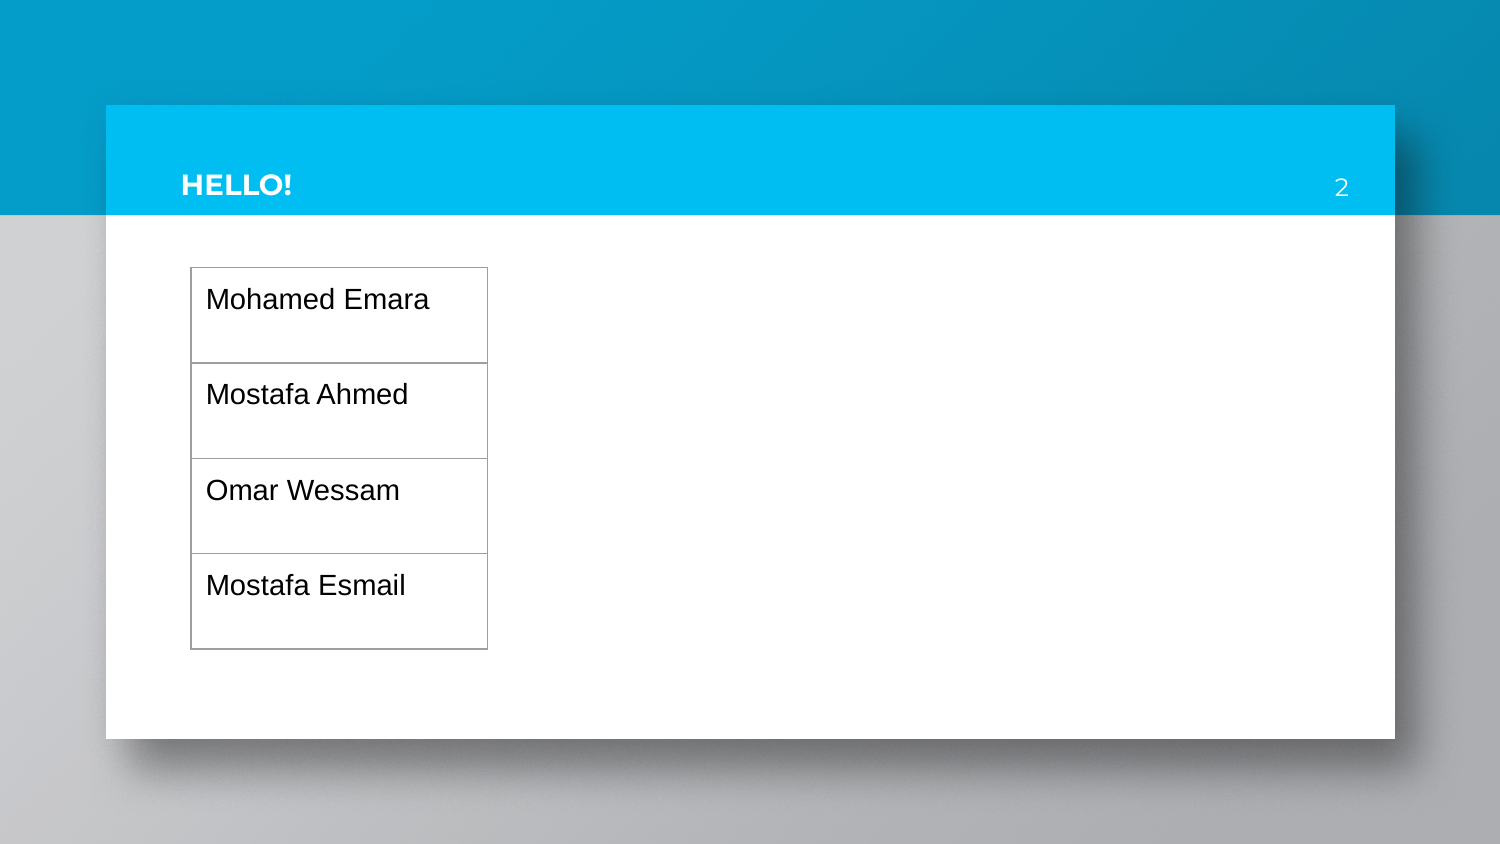

# HELLO!
2
| Mohamed Emara |
| --- |
| Mostafa Ahmed |
| Omar Wessam |
| Mostafa Esmail |